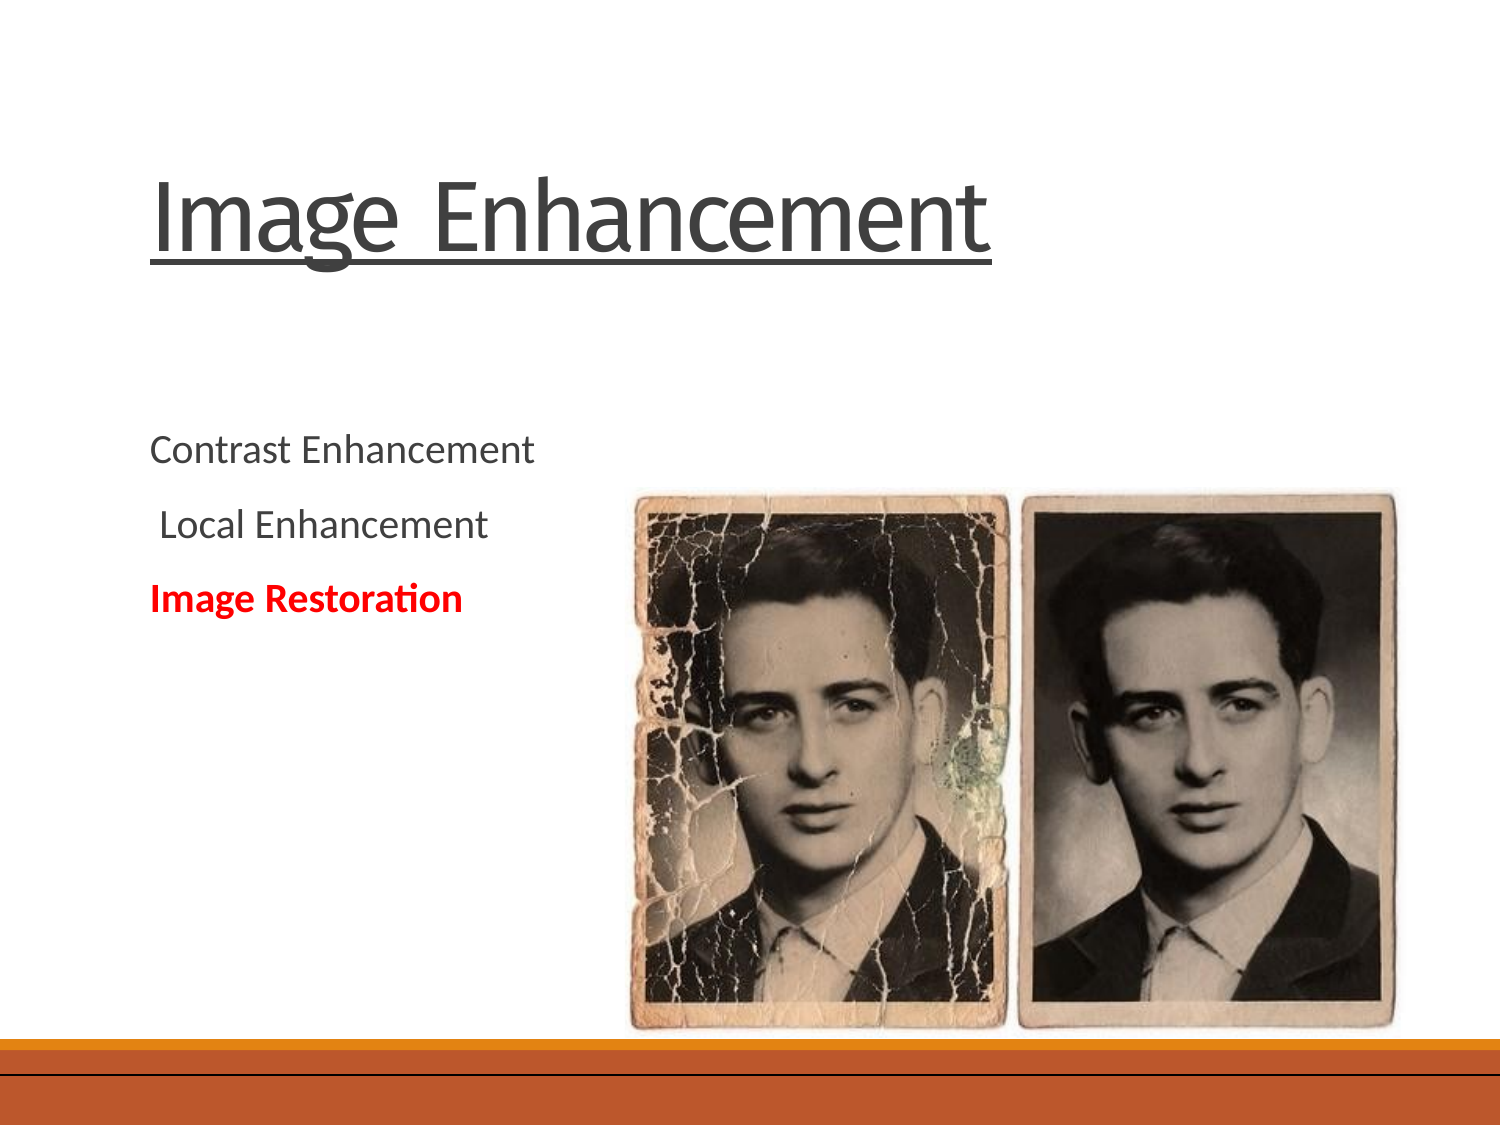

# Image Enhancement
Contrast Enhancement  Local Enhancement  Image Restoration